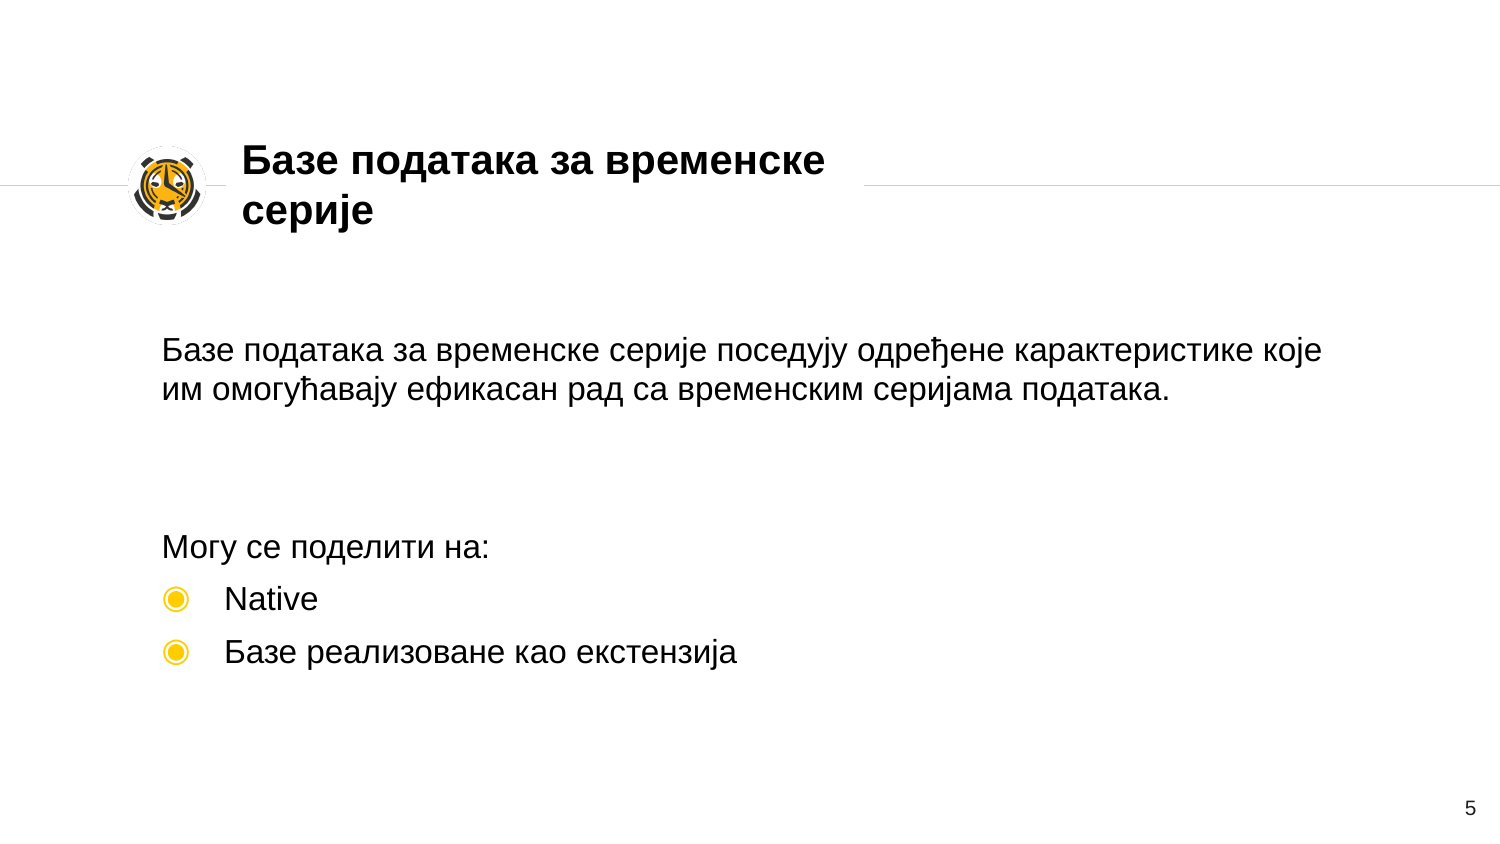

# Базе података за временске серије

Базе података за временске серије поседују одређене карактеристике које им омогућавају ефикасан рад са временским серијама података.

Могу се поделити на:
Native
Базе реализоване као екстензија
5